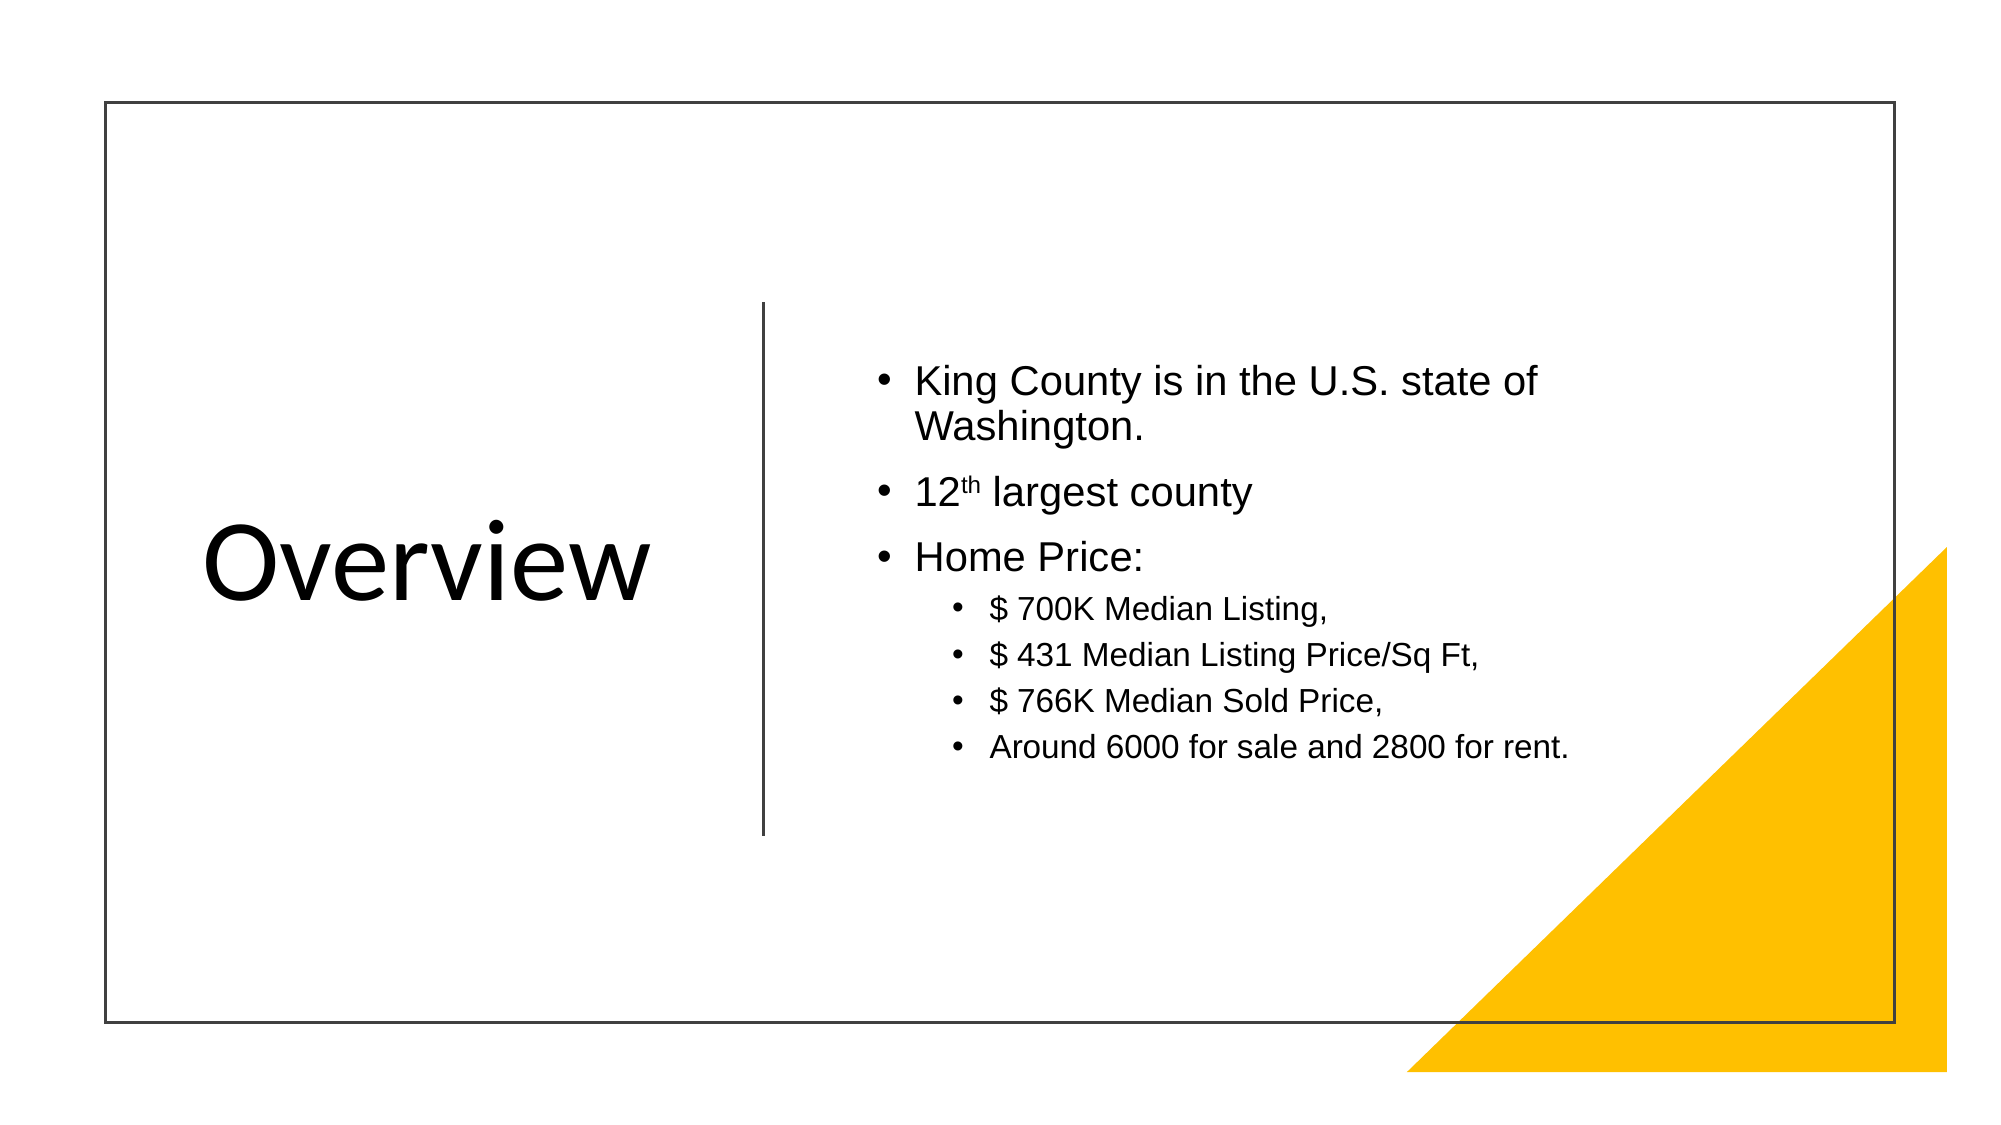

# Overview
King County is in the U.S. state of Washington.
12th largest county
Home Price:
$ 700K Median Listing,
$ 431 Median Listing Price/Sq Ft,
$ 766K Median Sold Price,
Around 6000 for sale and 2800 for rent.